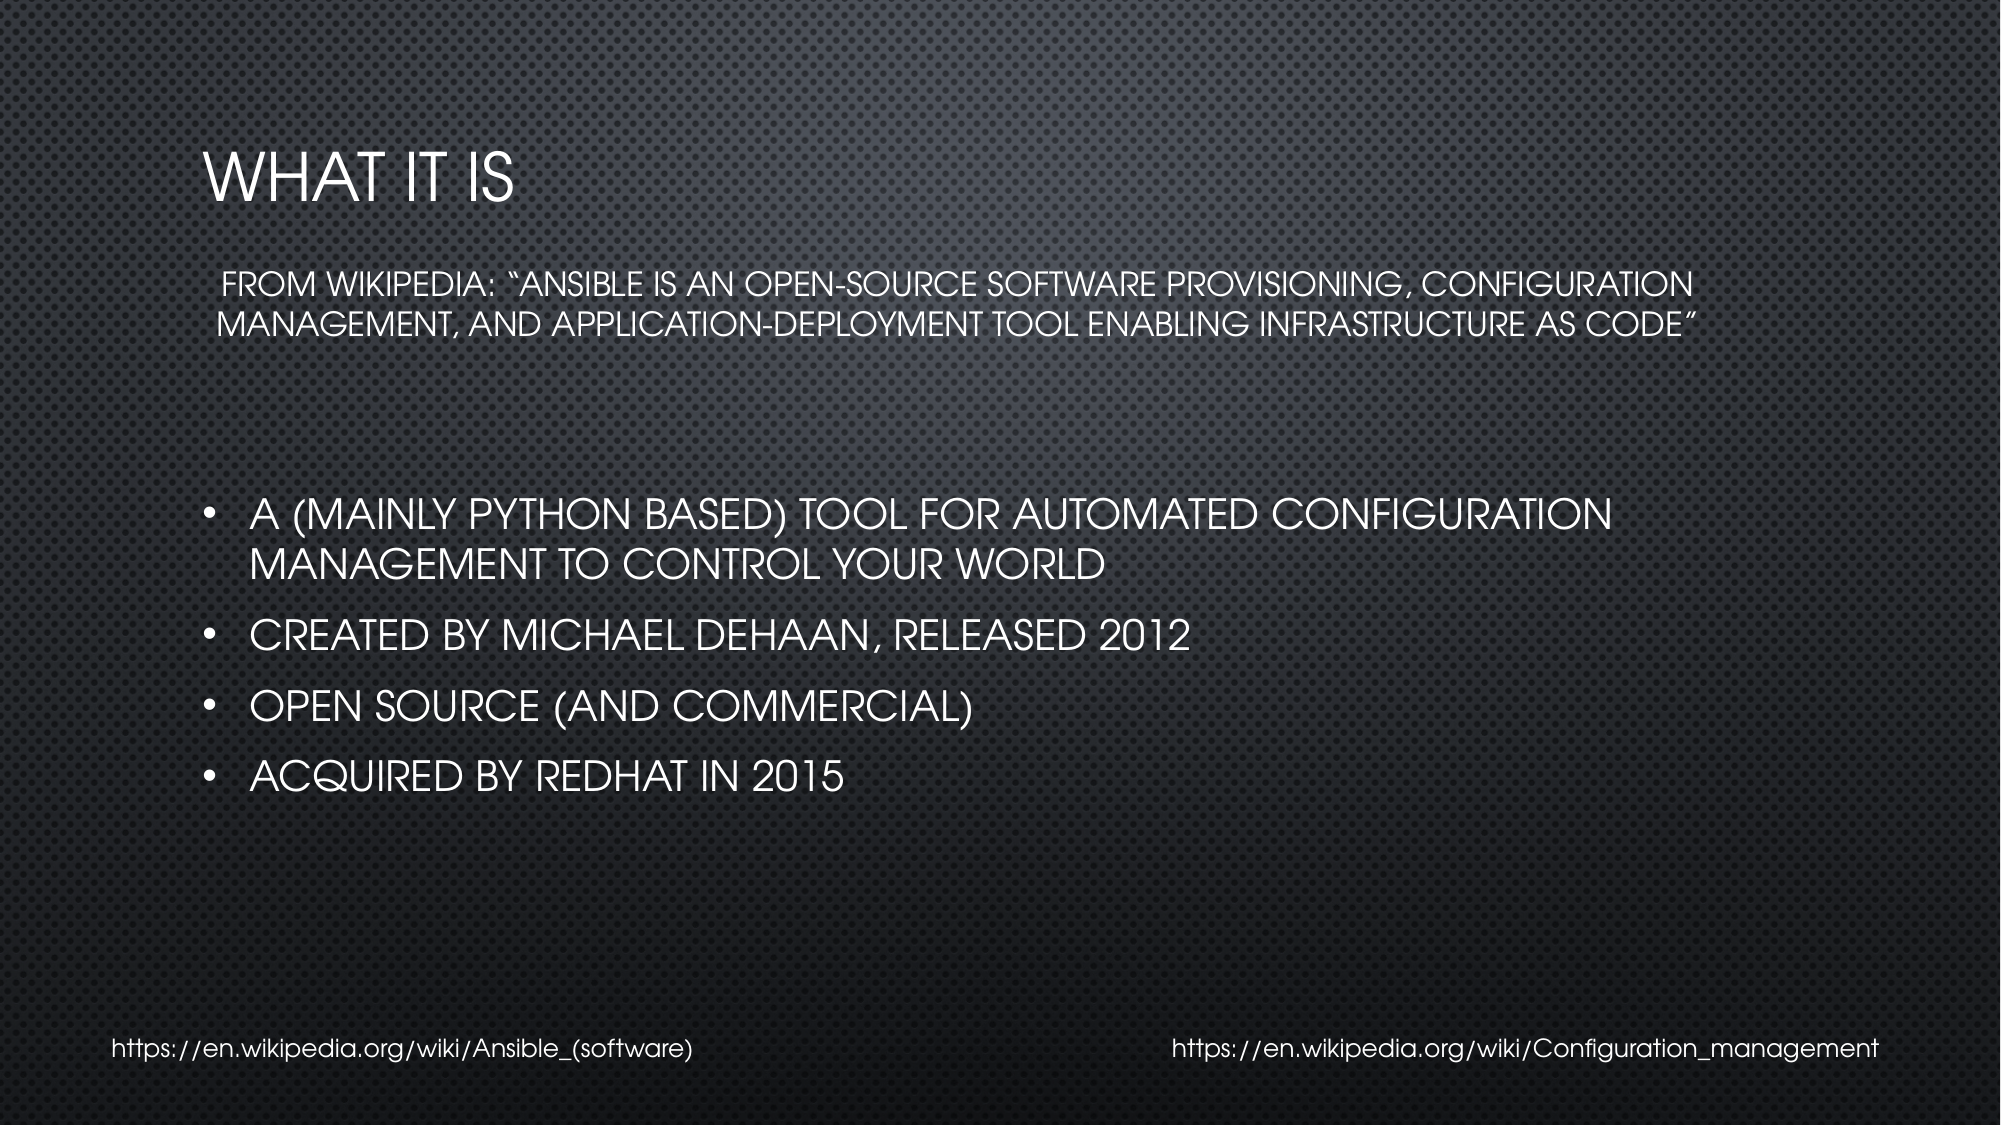

# What it is
From Wikipedia: “Ansible is an open-source software provisioning, configuration management, and application-deployment tool enabling infrastructure as code”
A (mainly python based) tool for automated configuration management to control your world
Created by Michael DeHaan, released 2012
Open Source (and commercial)
Acquired by RedHat in 2015

https://en.wikipedia.org/wiki/Configuration_management
https://en.wikipedia.org/wiki/Ansible_(software)